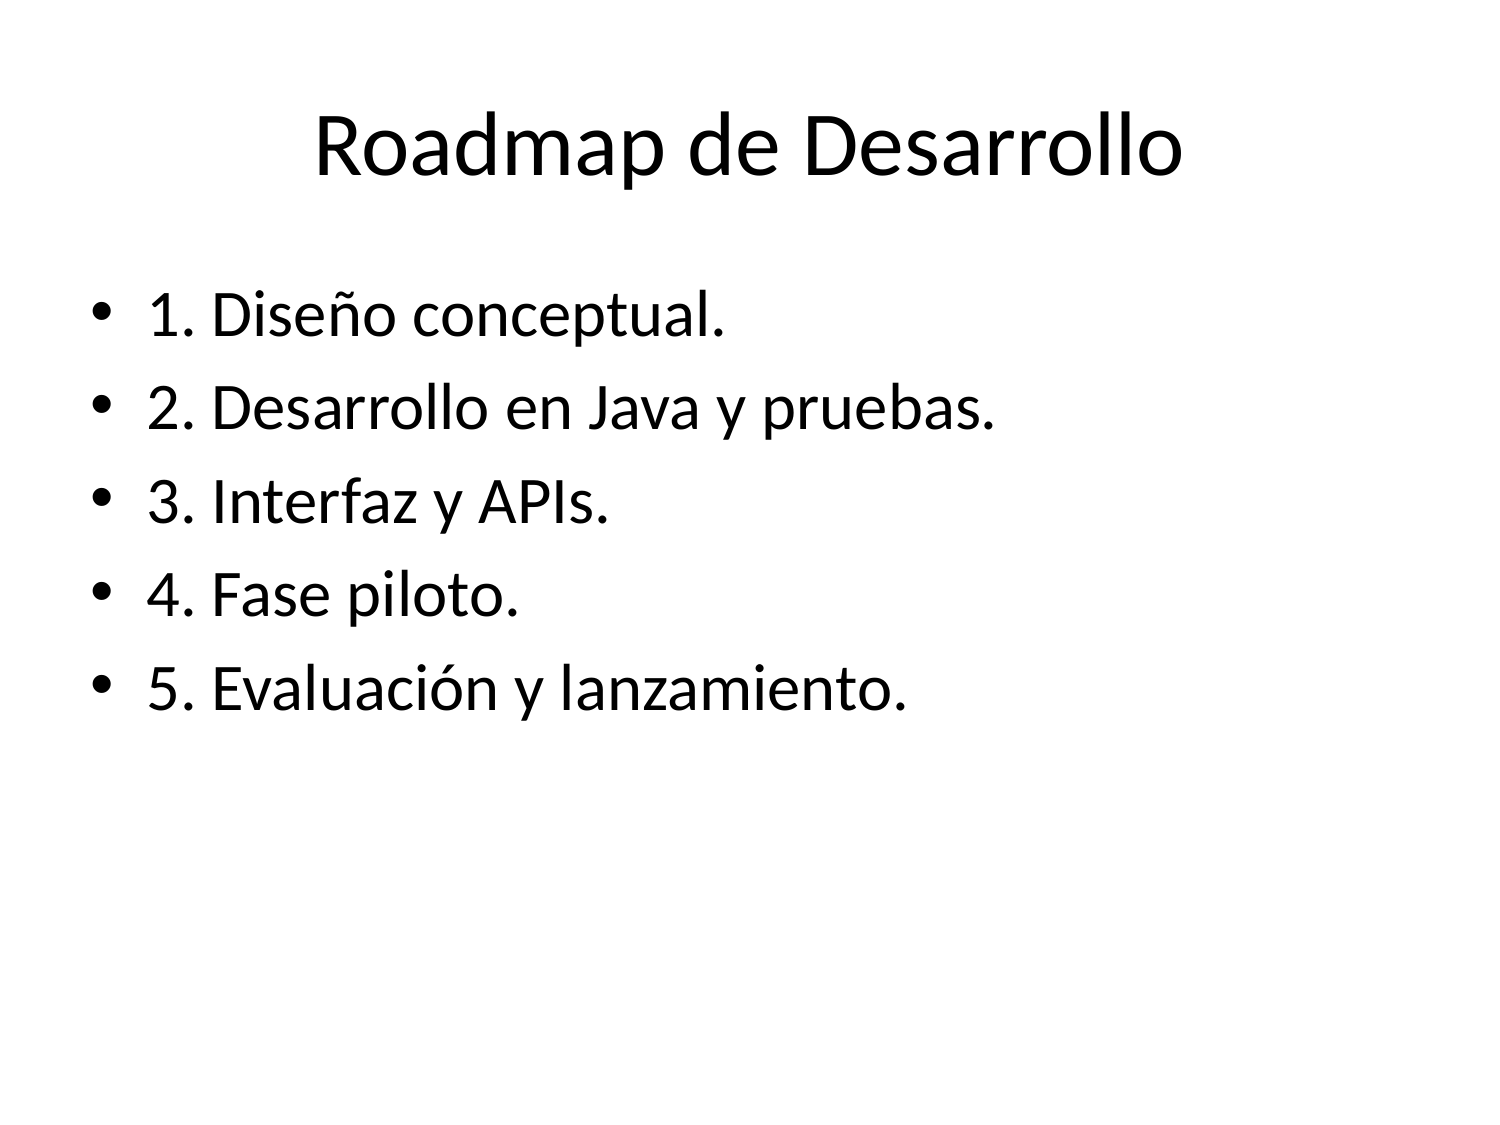

# Roadmap de Desarrollo
1. Diseño conceptual.
2. Desarrollo en Java y pruebas.
3. Interfaz y APIs.
4. Fase piloto.
5. Evaluación y lanzamiento.